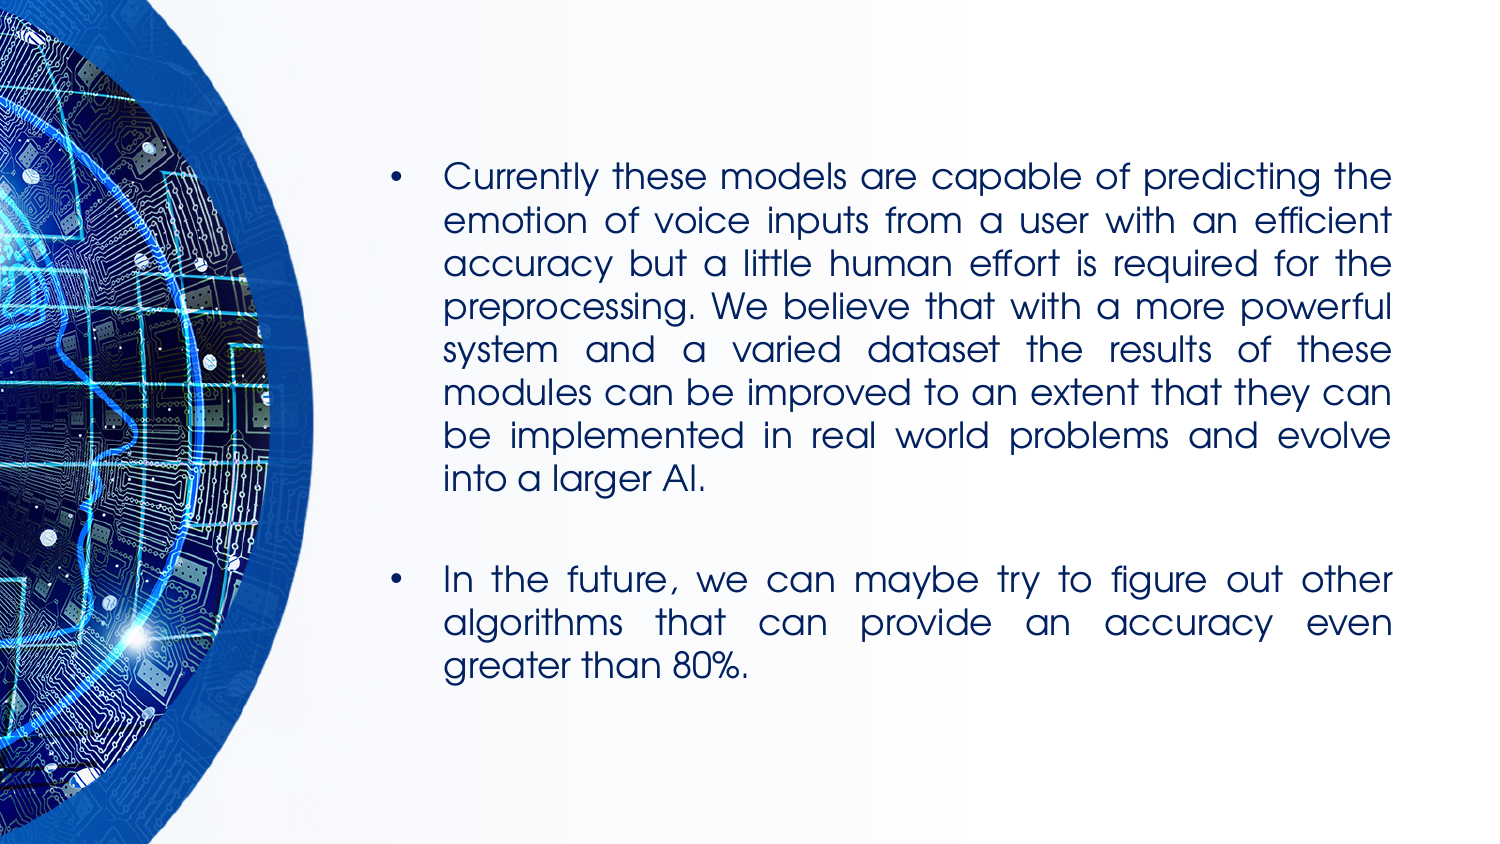

Currently these models are capable of predicting the emotion of voice inputs from a user with an efficient accuracy but a little human effort is required for the preprocessing. We believe that with a more powerful system and a varied dataset the results of these modules can be improved to an extent that they can be implemented in real world problems and evolve into a larger AI.

In the future, we can maybe try to figure out other algorithms that can provide an accuracy even greater than 80%.